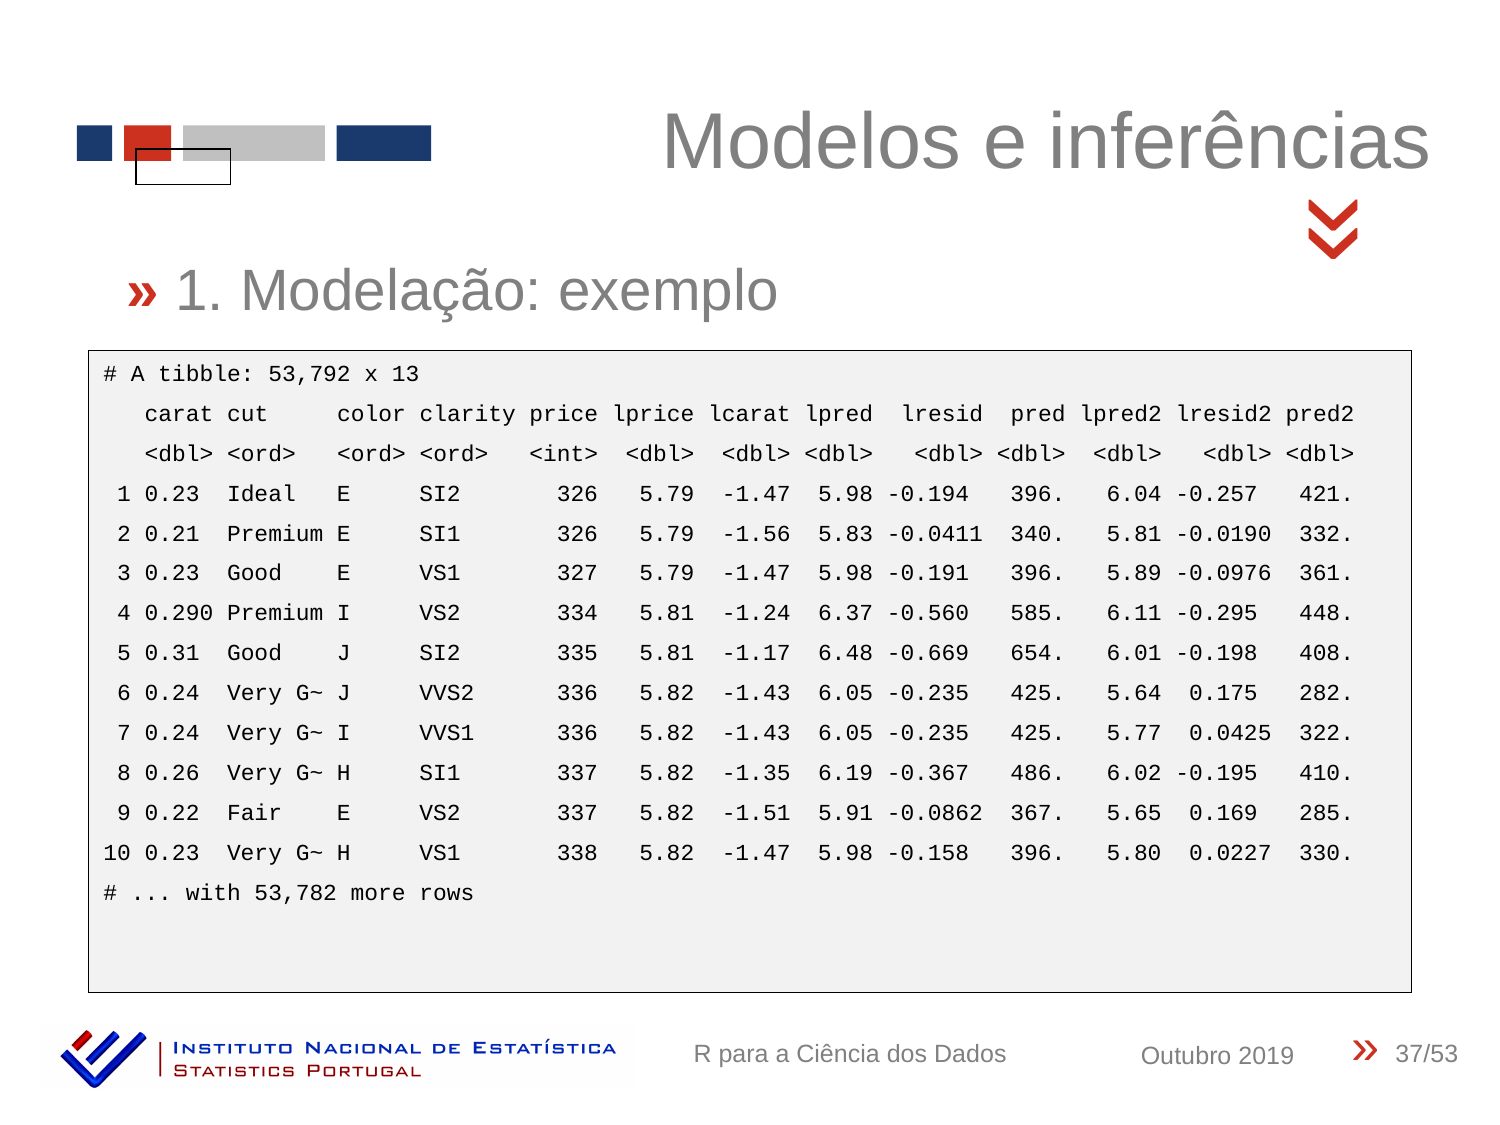

Modelos e inferências
«
» 1. Modelação: exemplo
# A tibble: 53,792 x 13
   carat cut     color clarity price lprice lcarat lpred  lresid  pred lpred2 lresid2 pred2
   <dbl> <ord>   <ord> <ord>   <int>  <dbl>  <dbl> <dbl>   <dbl> <dbl>  <dbl>   <dbl> <dbl>
 1 0.23  Ideal   E     SI2       326   5.79  -1.47  5.98 -0.194   396.   6.04 -0.257   421.
 2 0.21  Premium E     SI1       326   5.79  -1.56  5.83 -0.0411  340.   5.81 -0.0190  332.
 3 0.23  Good    E     VS1       327   5.79  -1.47  5.98 -0.191   396.   5.89 -0.0976  361.
 4 0.290 Premium I     VS2       334   5.81  -1.24  6.37 -0.560   585.   6.11 -0.295   448.
 5 0.31  Good    J     SI2       335   5.81  -1.17  6.48 -0.669   654.   6.01 -0.198   408.
 6 0.24  Very G~ J     VVS2      336   5.82  -1.43  6.05 -0.235   425.   5.64  0.175   282.
 7 0.24  Very G~ I     VVS1      336   5.82  -1.43  6.05 -0.235   425.   5.77  0.0425  322.
 8 0.26  Very G~ H     SI1       337   5.82  -1.35  6.19 -0.367   486.   6.02 -0.195   410.
 9 0.22  Fair    E     VS2       337   5.82  -1.51  5.91 -0.0862  367.   5.65  0.169   285.
10 0.23  Very G~ H     VS1       338   5.82  -1.47  5.98 -0.158   396.   5.80  0.0227  330.
# ... with 53,782 more rows

37